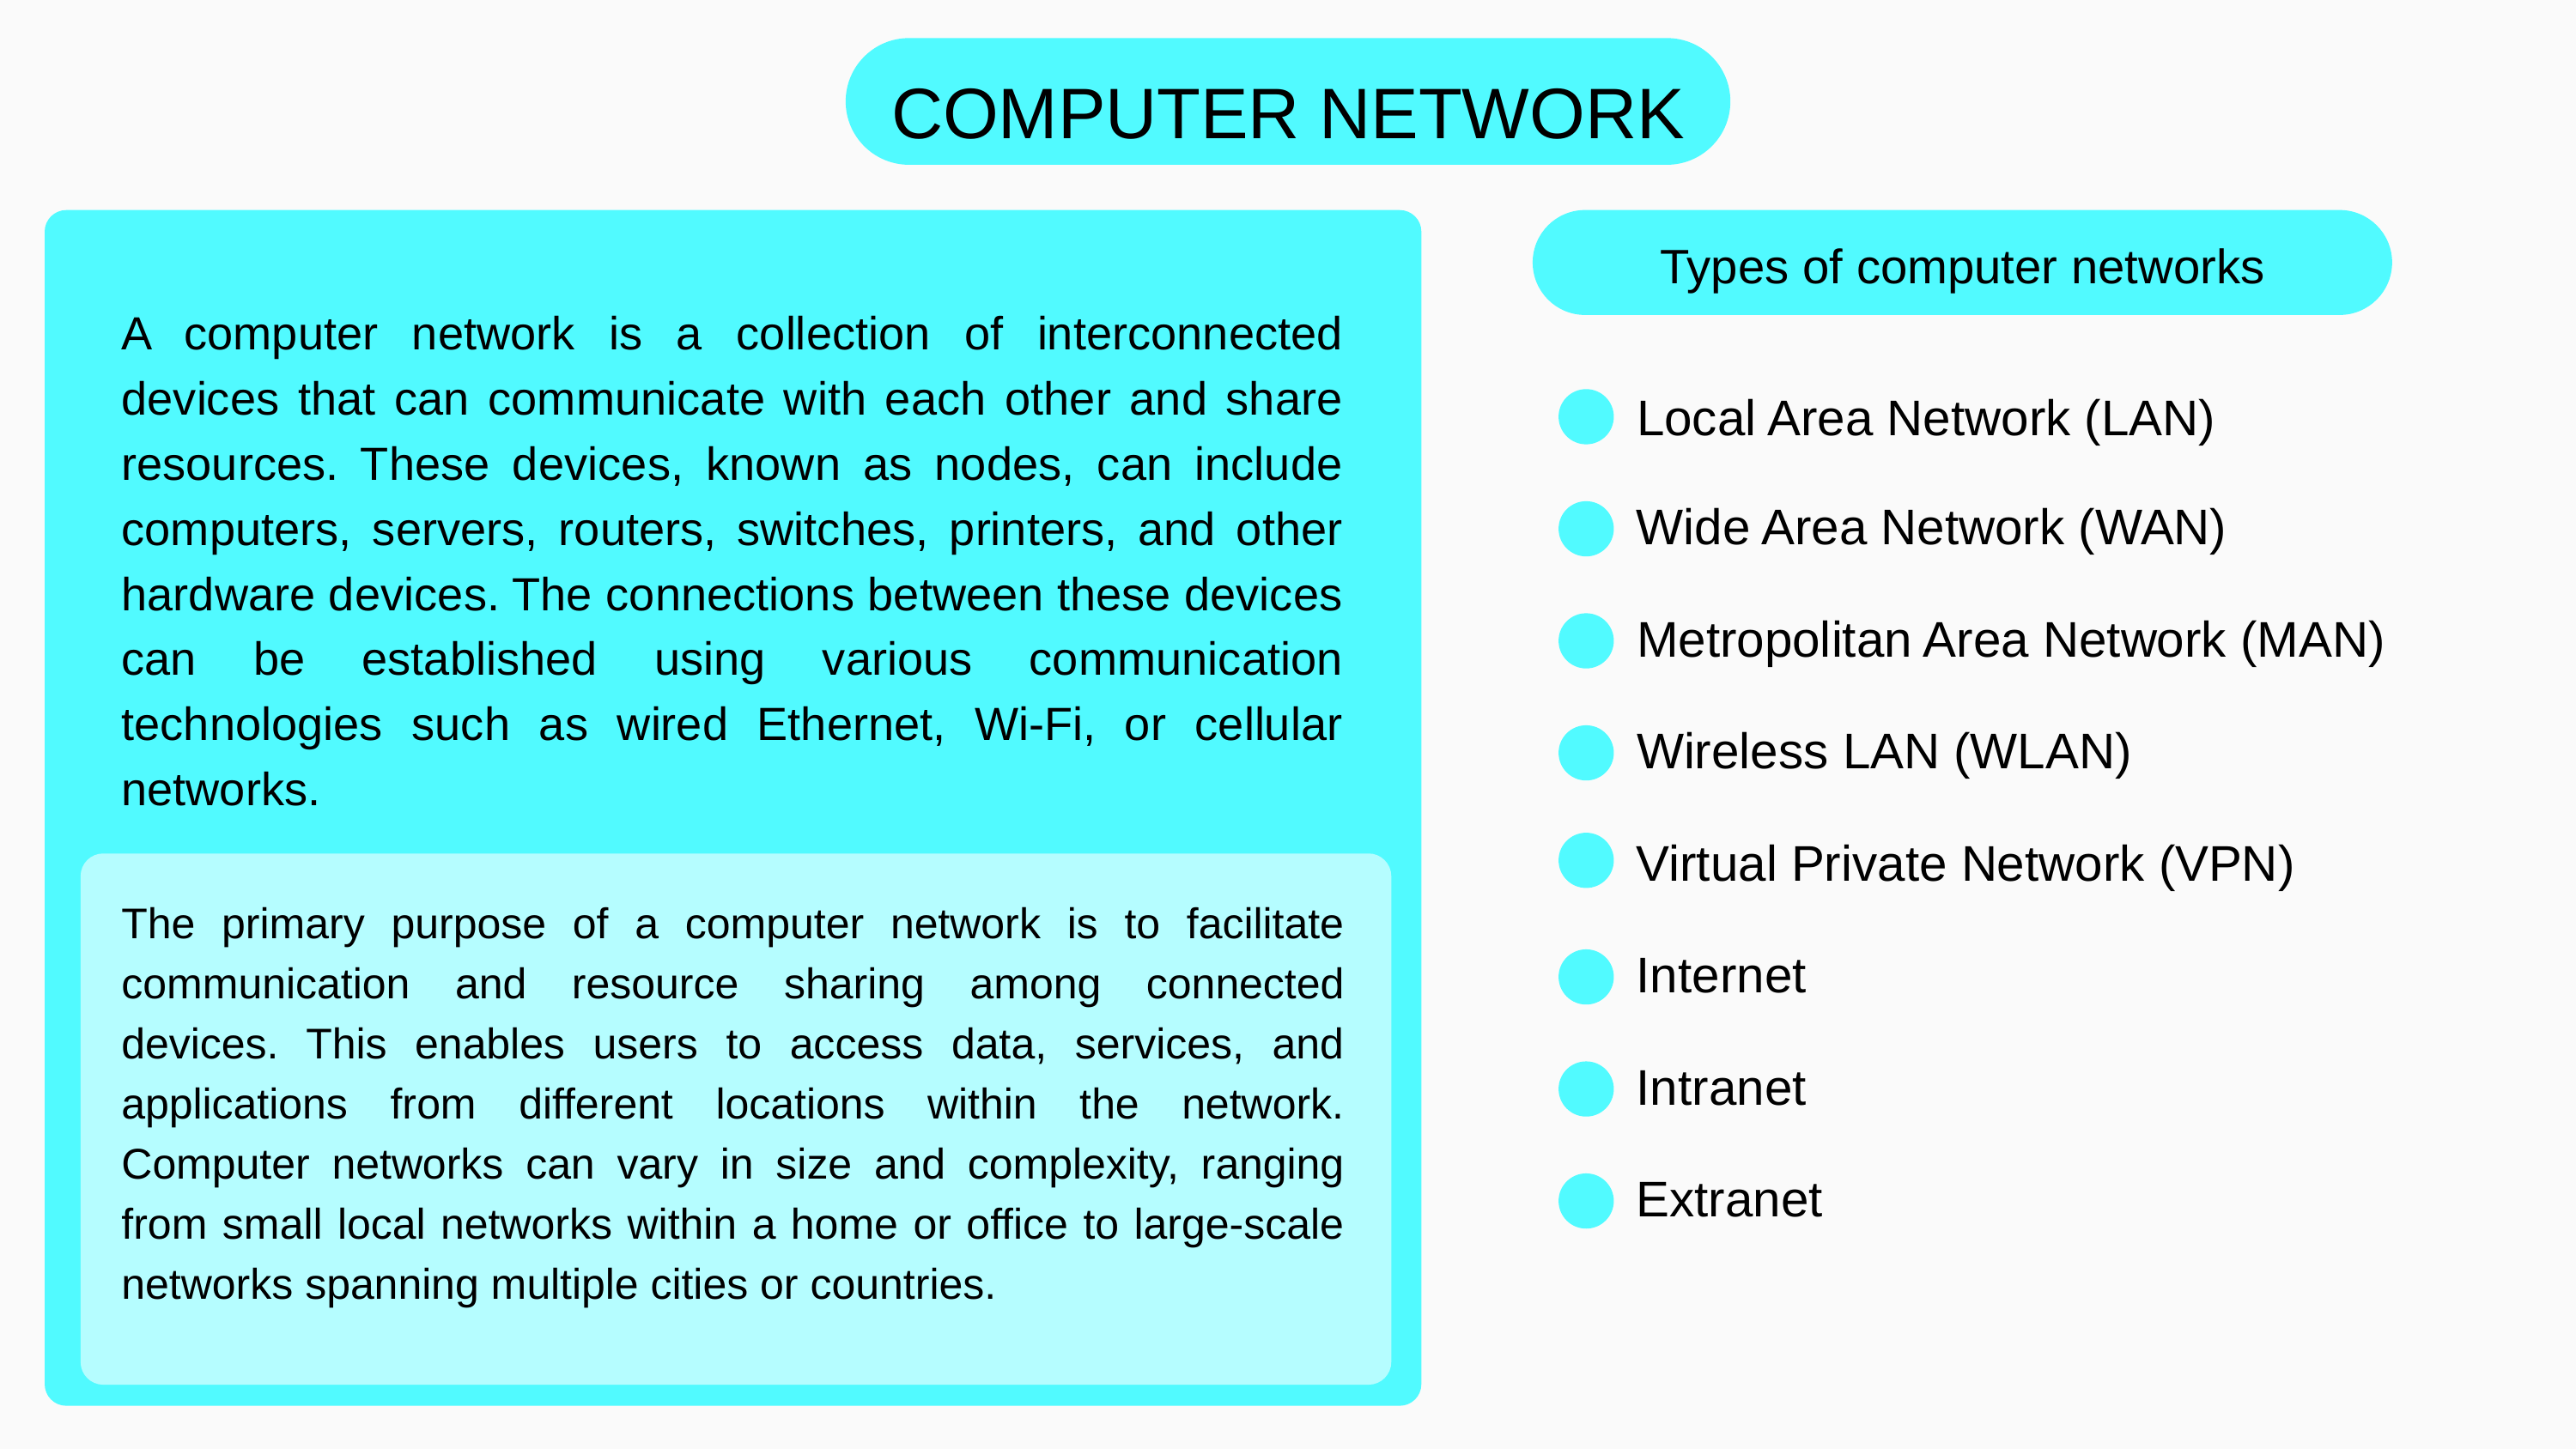

COMPUTER NETWORK

Types of computer networks
A computer network is a collection of interconnected devices that can communicate with each other and share resources. These devices, known as nodes, can include computers, servers, routers, switches, printers, and other hardware devices. The connections between these devices can be established using various communication technologies such as wired Ethernet, Wi-Fi, or cellular networks.
Local Area Network (LAN)

Wide Area Network (WAN)

Metropolitan Area Network (MAN)

Wireless LAN (WLAN)

Virtual Private Network (VPN)

The primary purpose of a computer network is to facilitate communication and resource sharing among connected devices. This enables users to access data, services, and applications from different locations within the network. Computer networks can vary in size and complexity, ranging from small local networks within a home or office to large-scale networks spanning multiple cities or countries.
Internet

Intranet

Extranet